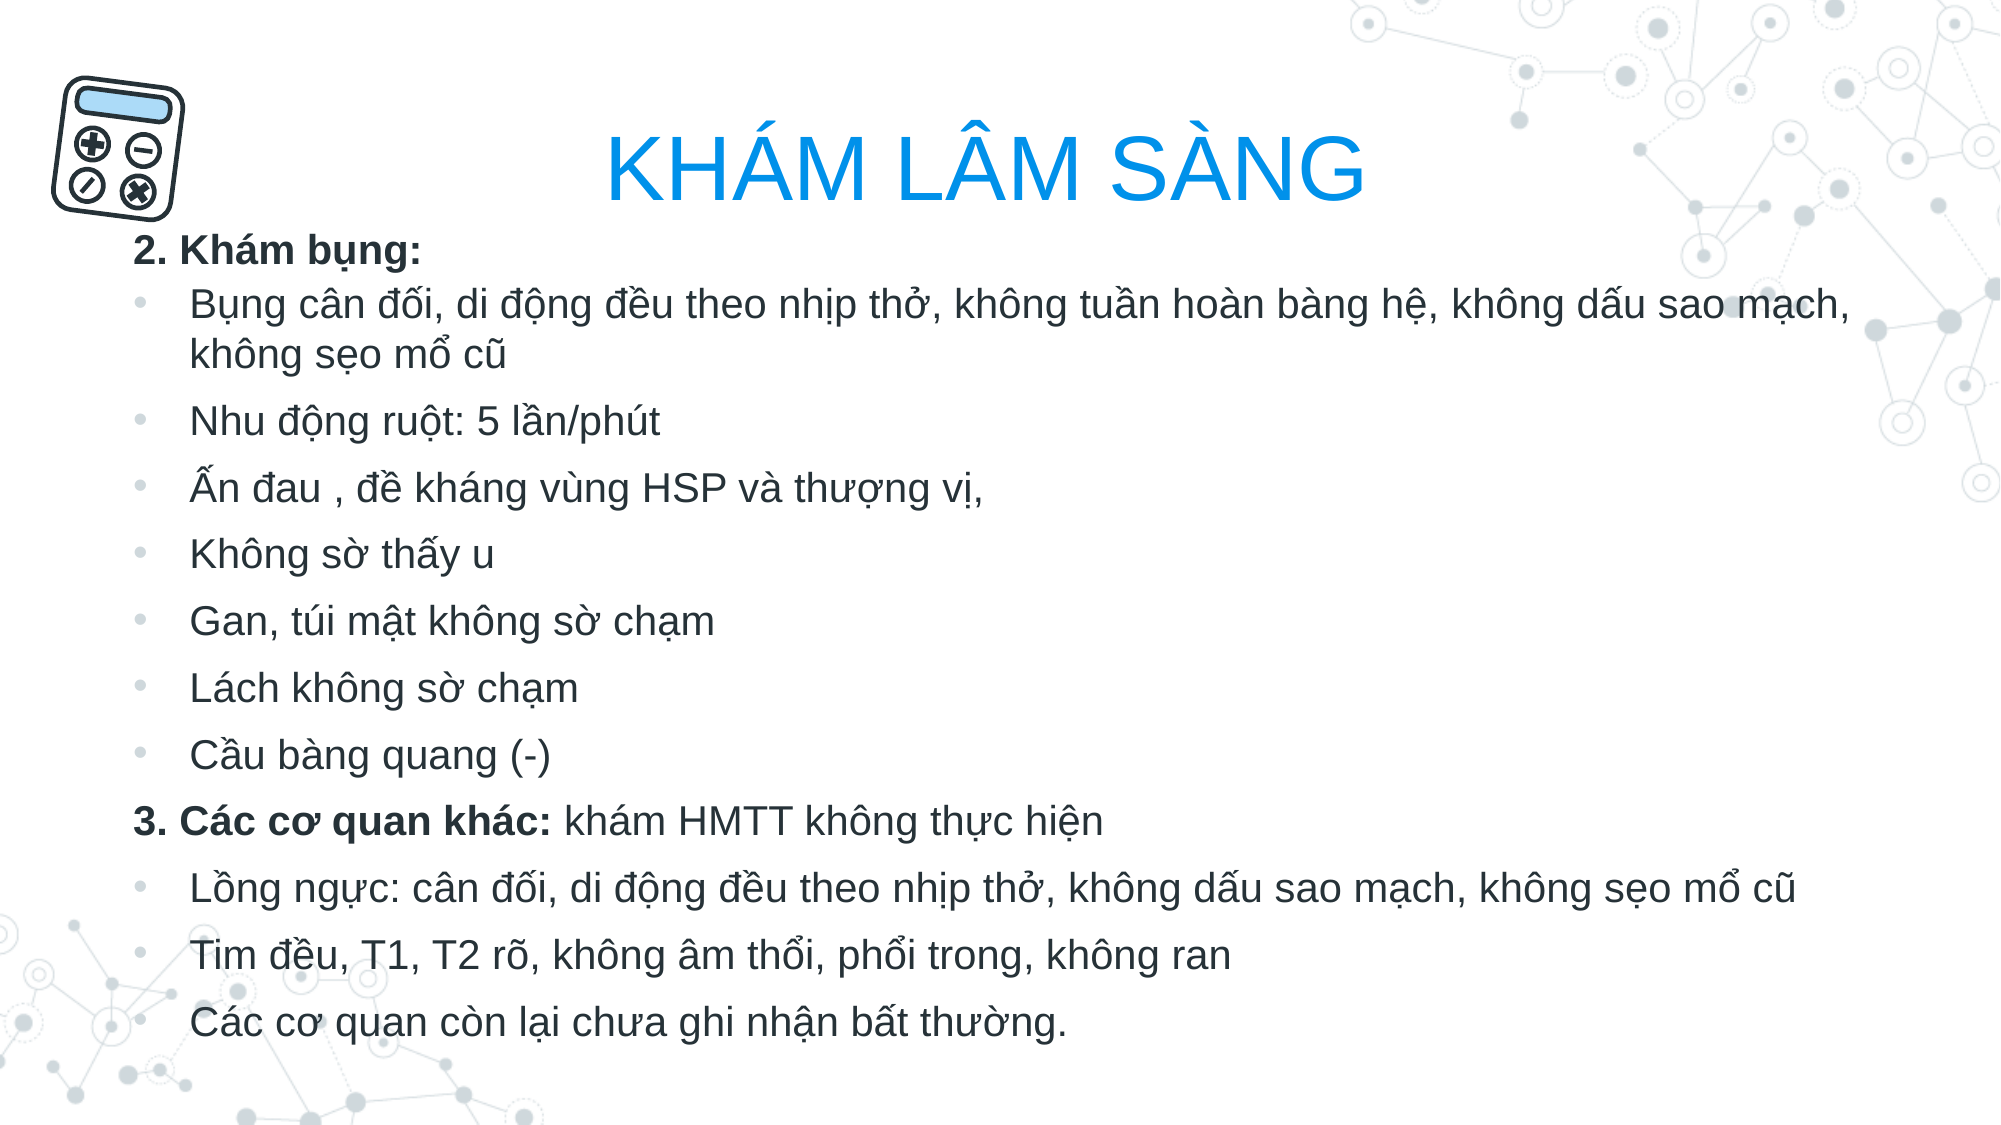

# KHÁM LÂM SÀNG

2. Khám bụng:
Bụng cân đối, di động đều theo nhịp thở, không tuần hoàn bàng hệ, không dấu sao mạch, không sẹo mổ cũ
Nhu động ruột: 5 lần/phút
Ấn đau , đề kháng vùng HSP và thượng vị,
Không sờ thấy u
Gan, túi mật không sờ chạm
Lách không sờ chạm
Cầu bàng quang (-)
3. Các cơ quan khác: khám HMTT không thực hiện
Lồng ngực: cân đối, di động đều theo nhịp thở, không dấu sao mạch, không sẹo mổ cũ
Tim đều, T1, T2 rõ, không âm thổi, phổi trong, không ran
Các cơ quan còn lại chưa ghi nhận bất thường.